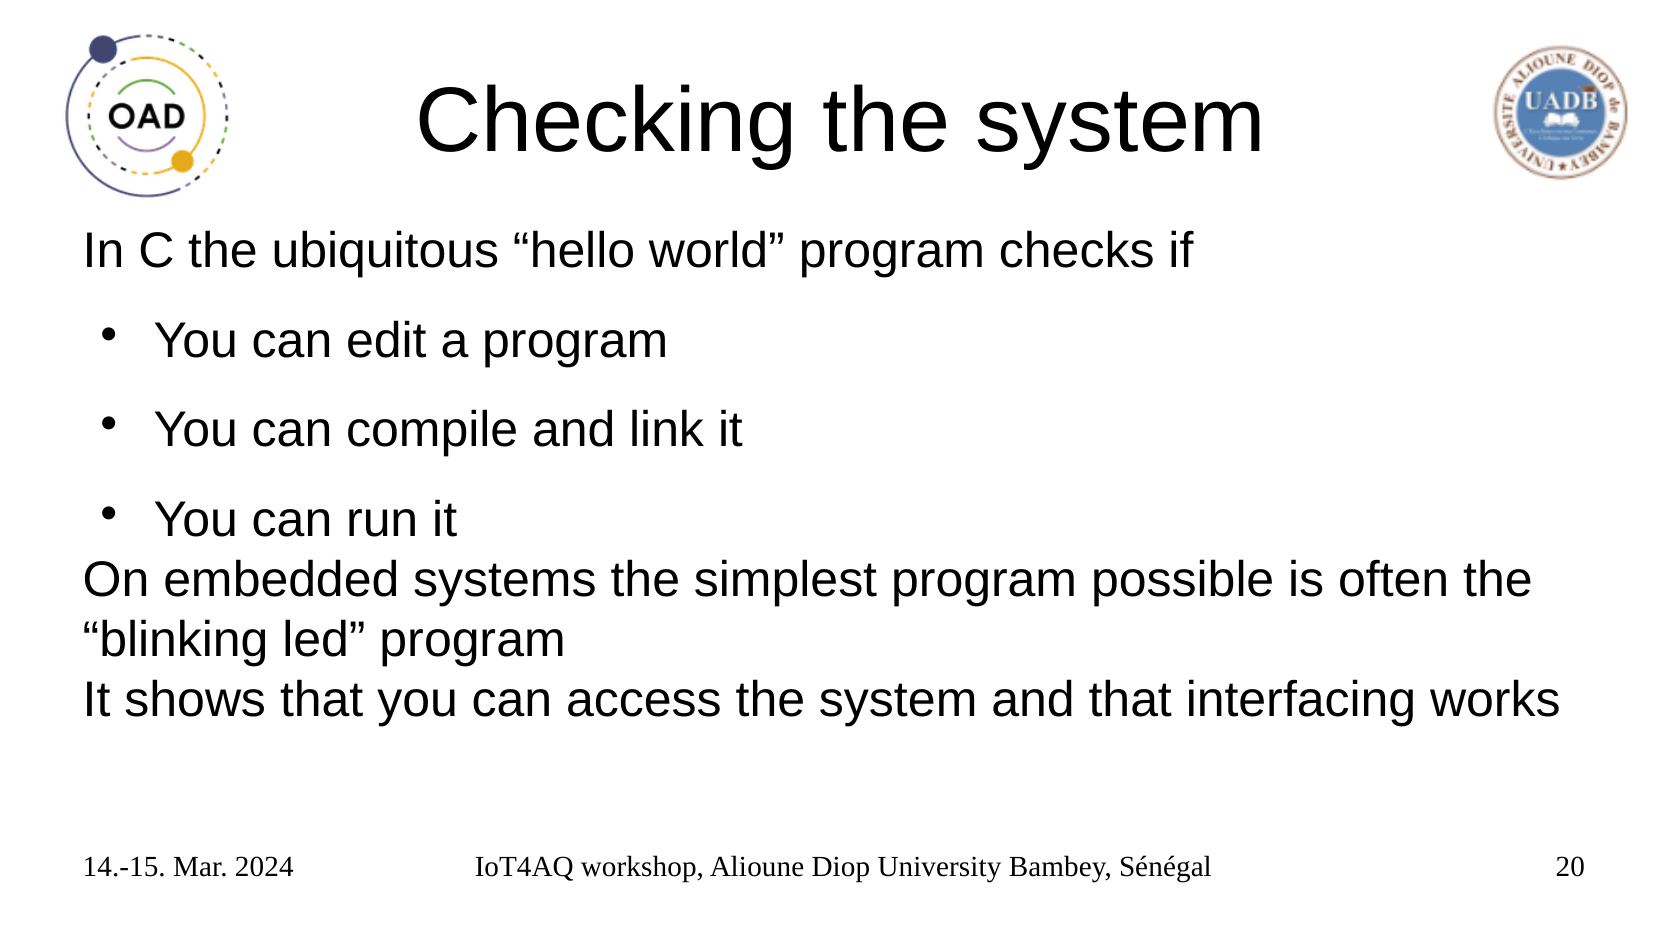

# Checking the system
In C the ubiquitous “hello world” program checks if
You can edit a program
You can compile and link it
You can run it
On embedded systems the simplest program possible is often the “blinking led” program
It shows that you can access the system and that interfacing works
14.-15. Mar. 2024
IoT4AQ workshop, Alioune Diop University Bambey, Sénégal
20